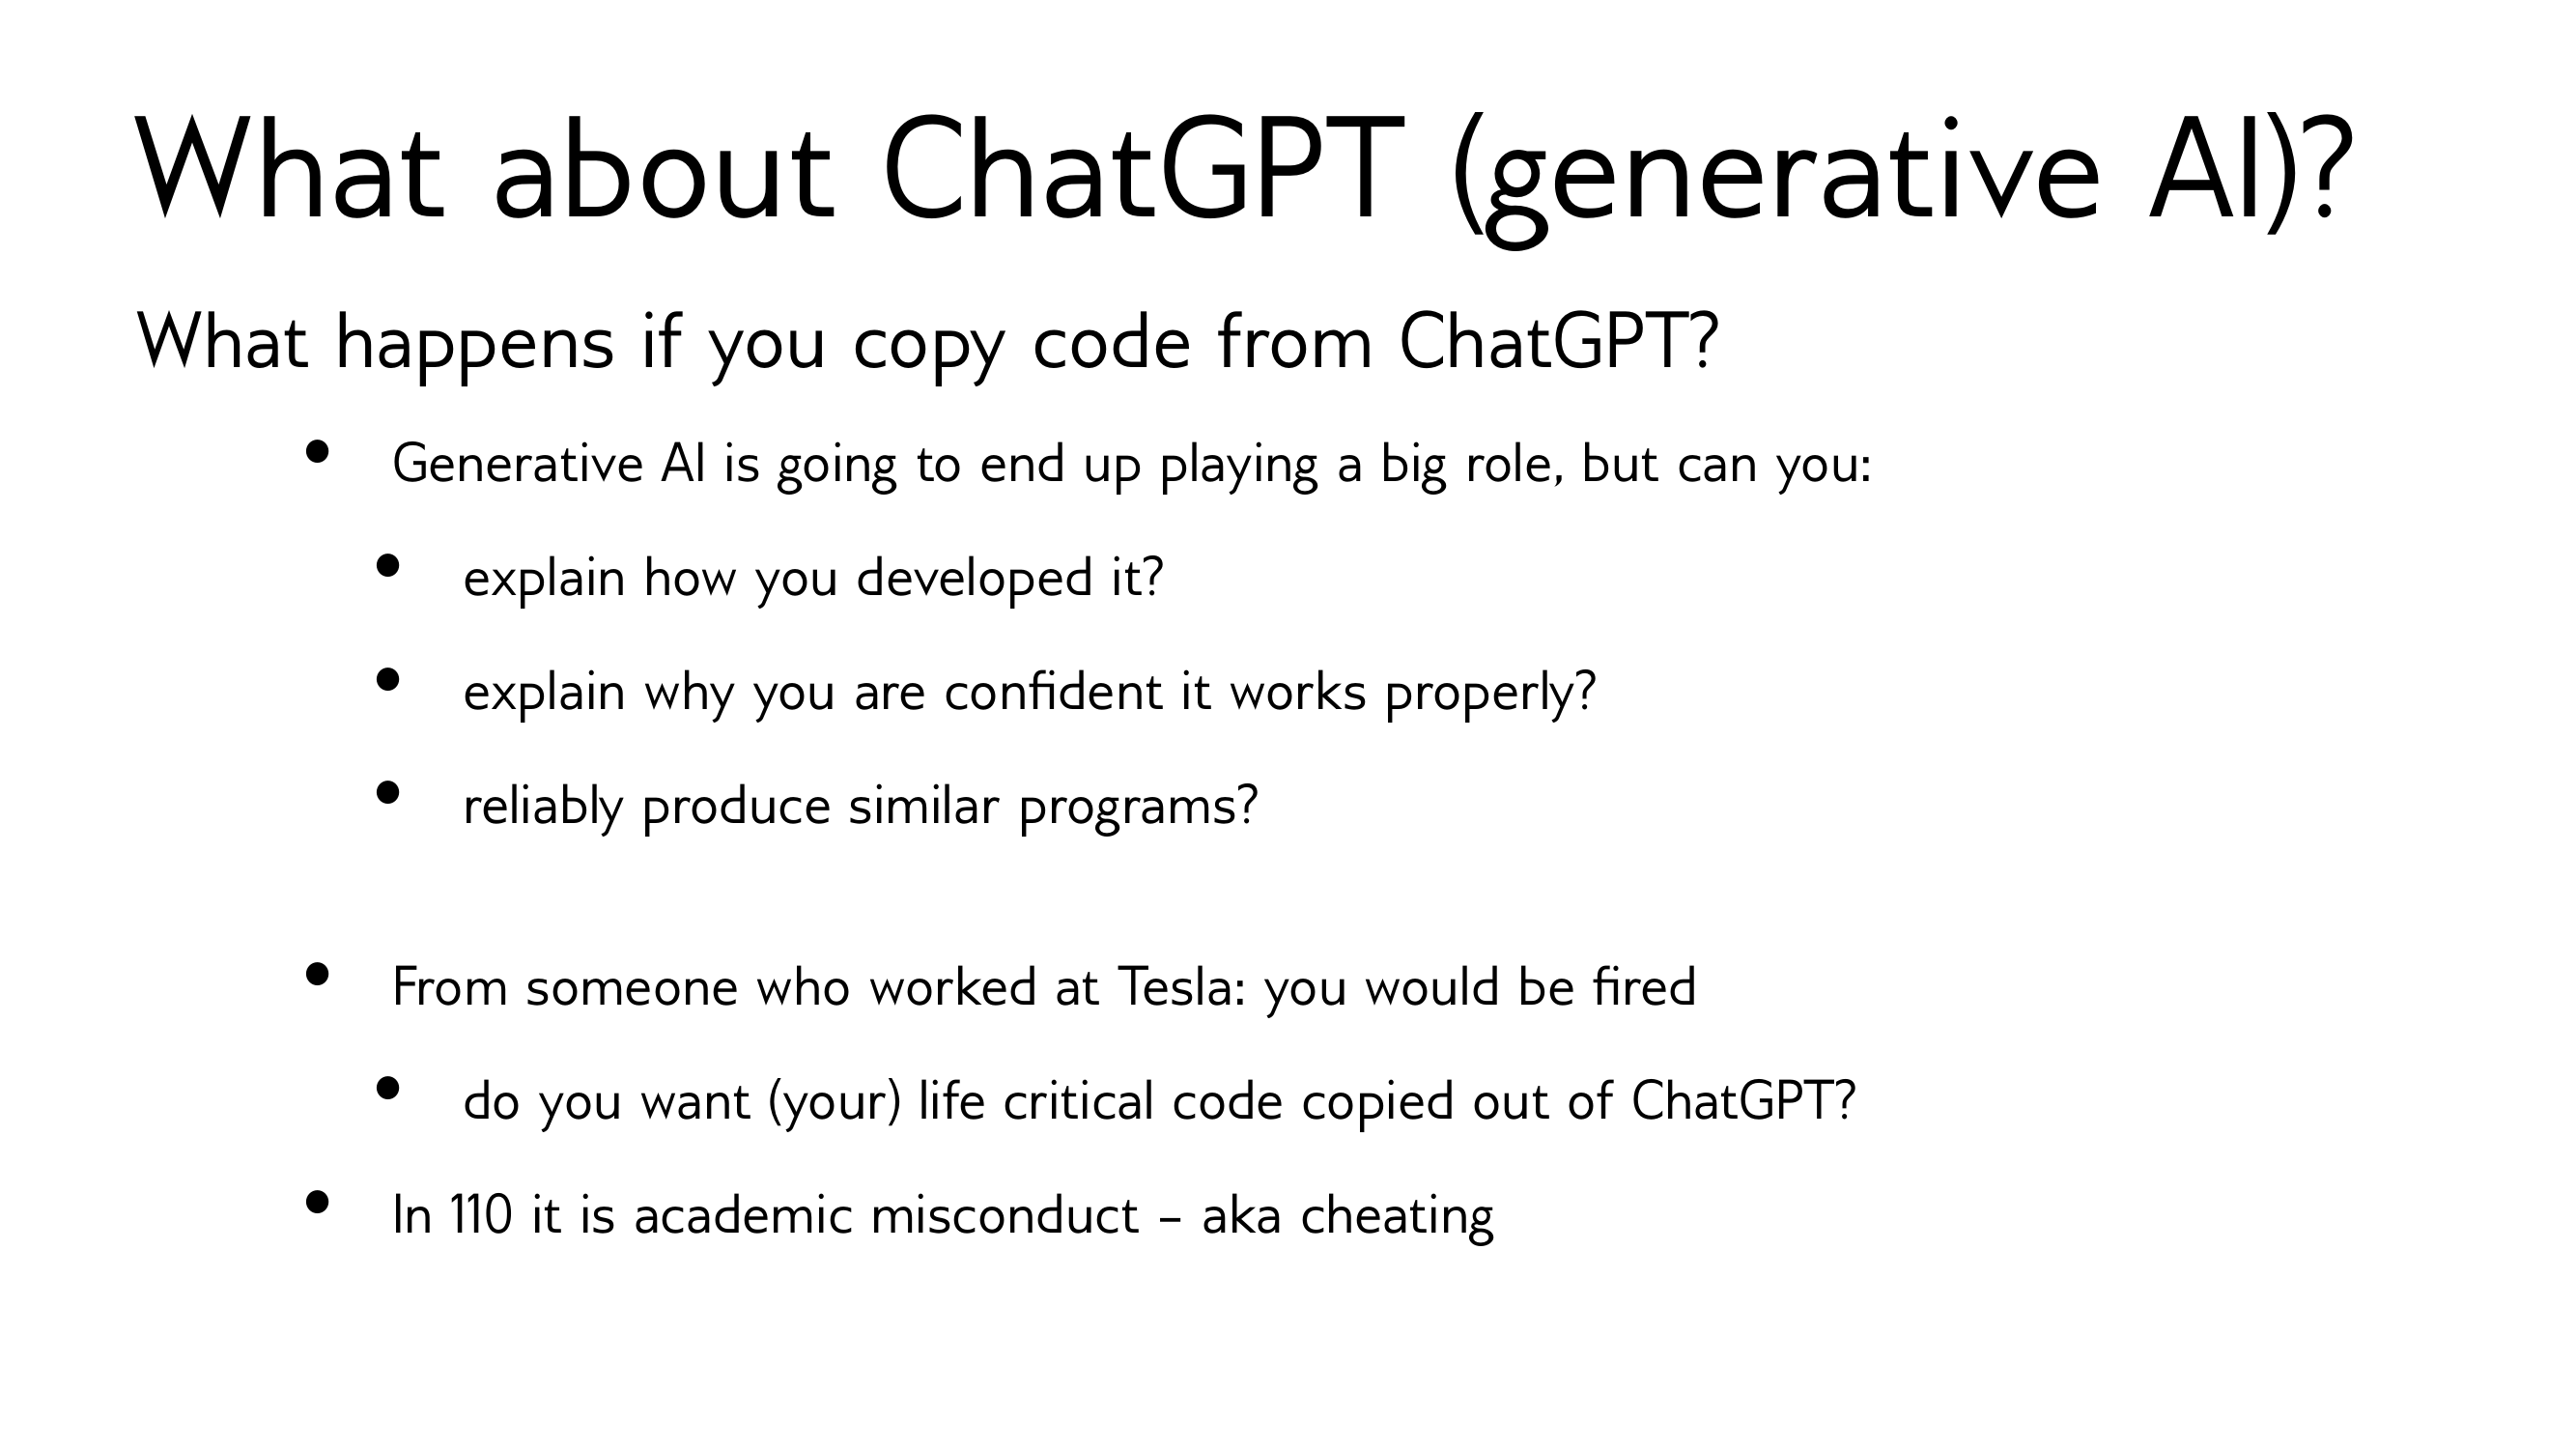

# What about ChatGPT (generative AI)?
What happens if you copy code from ChatGPT?

Generative AI is going to end up playing a big role, but can you:
explain how you developed it?
explain why you are confident it works properly?
reliably produce similar programs?
From someone who worked at Tesla: you would be fired
do you want (your) life critical code copied out of ChatGPT?
In 110 it is academic misconduct – aka cheating